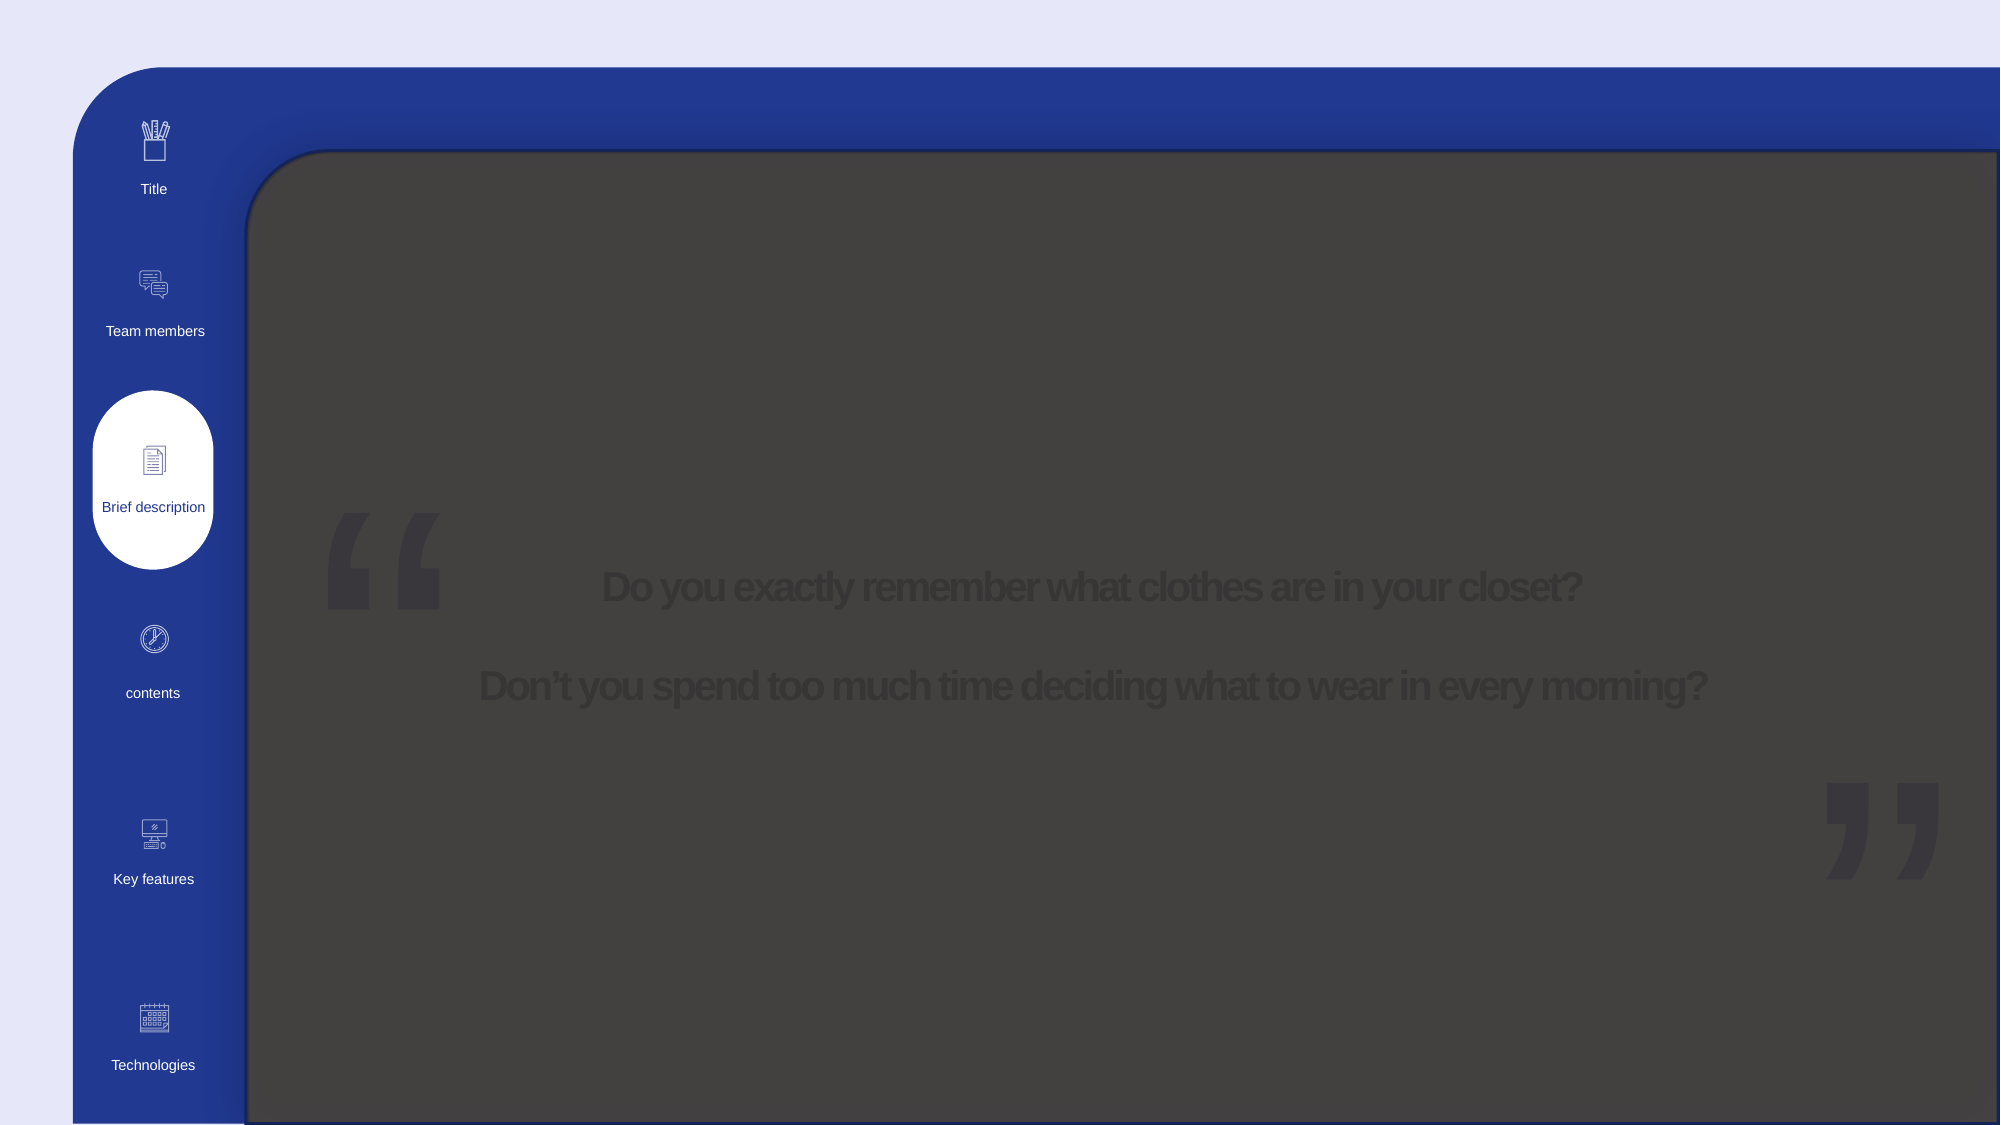

With ‘CloseT’, you can check what clothes you have,
find the best dress code by matching clothes one by one any time.

Title

Team members
“

Brief description
Do you exactly remember what clothes are in your closet?

”
Don’t you spend too much time deciding what to wear in every morning?
contents

Key features

Technologies